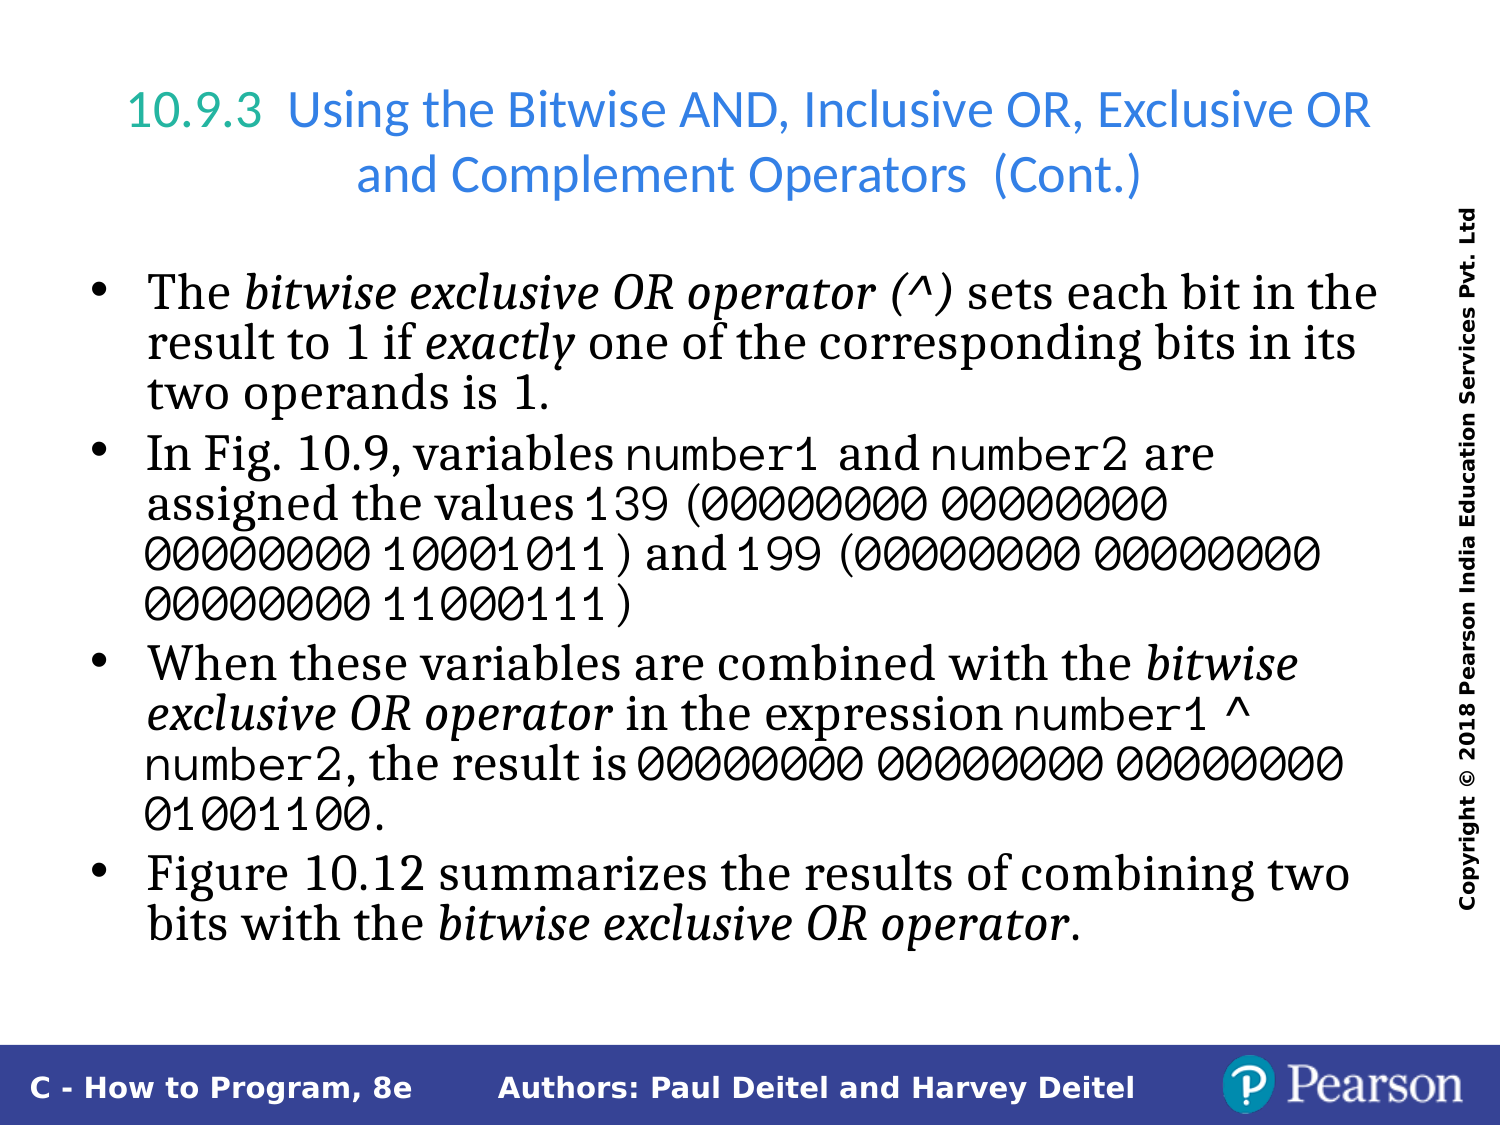

# 10.9.3  Using the Bitwise AND, Inclusive OR, Exclusive OR and Complement Operators  (Cont.)
The bitwise exclusive OR operator (^) sets each bit in the result to 1 if exactly one of the corresponding bits in its two operands is 1.
In Fig. 10.9, variables number1 and number2 are assigned the values 139 (00000000 00000000 00000000 10001011) and 199 (00000000 00000000 00000000 11000111)
When these variables are combined with the bitwise exclusive OR operator in the expression number1 ^ number2, the result is 00000000 00000000 00000000 01001100.
Figure 10.12 summarizes the results of combining two bits with the bitwise exclusive OR operator.